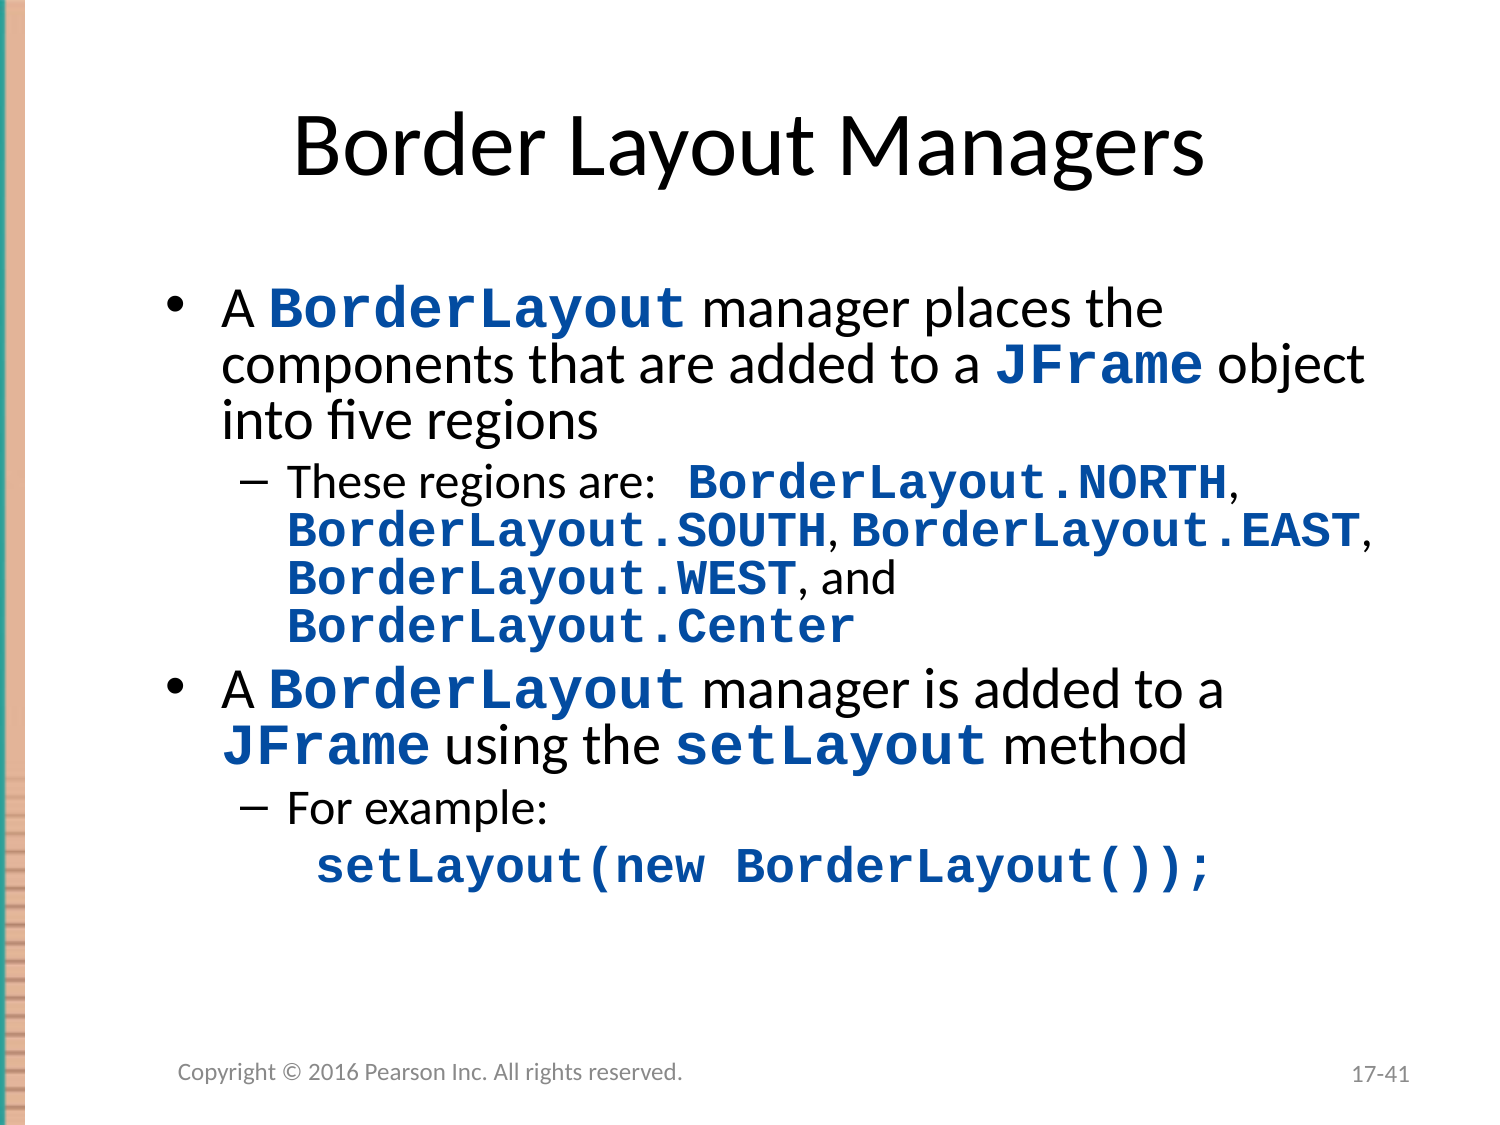

# Border Layout Managers
A BorderLayout manager places the components that are added to a JFrame object into five regions
These regions are: BorderLayout.NORTH, BorderLayout.SOUTH, BorderLayout.EAST, BorderLayout.WEST, and BorderLayout.Center
A BorderLayout manager is added to a JFrame using the setLayout method
For example:
setLayout(new BorderLayout());
Copyright © 2016 Pearson Inc. All rights reserved.
17-41